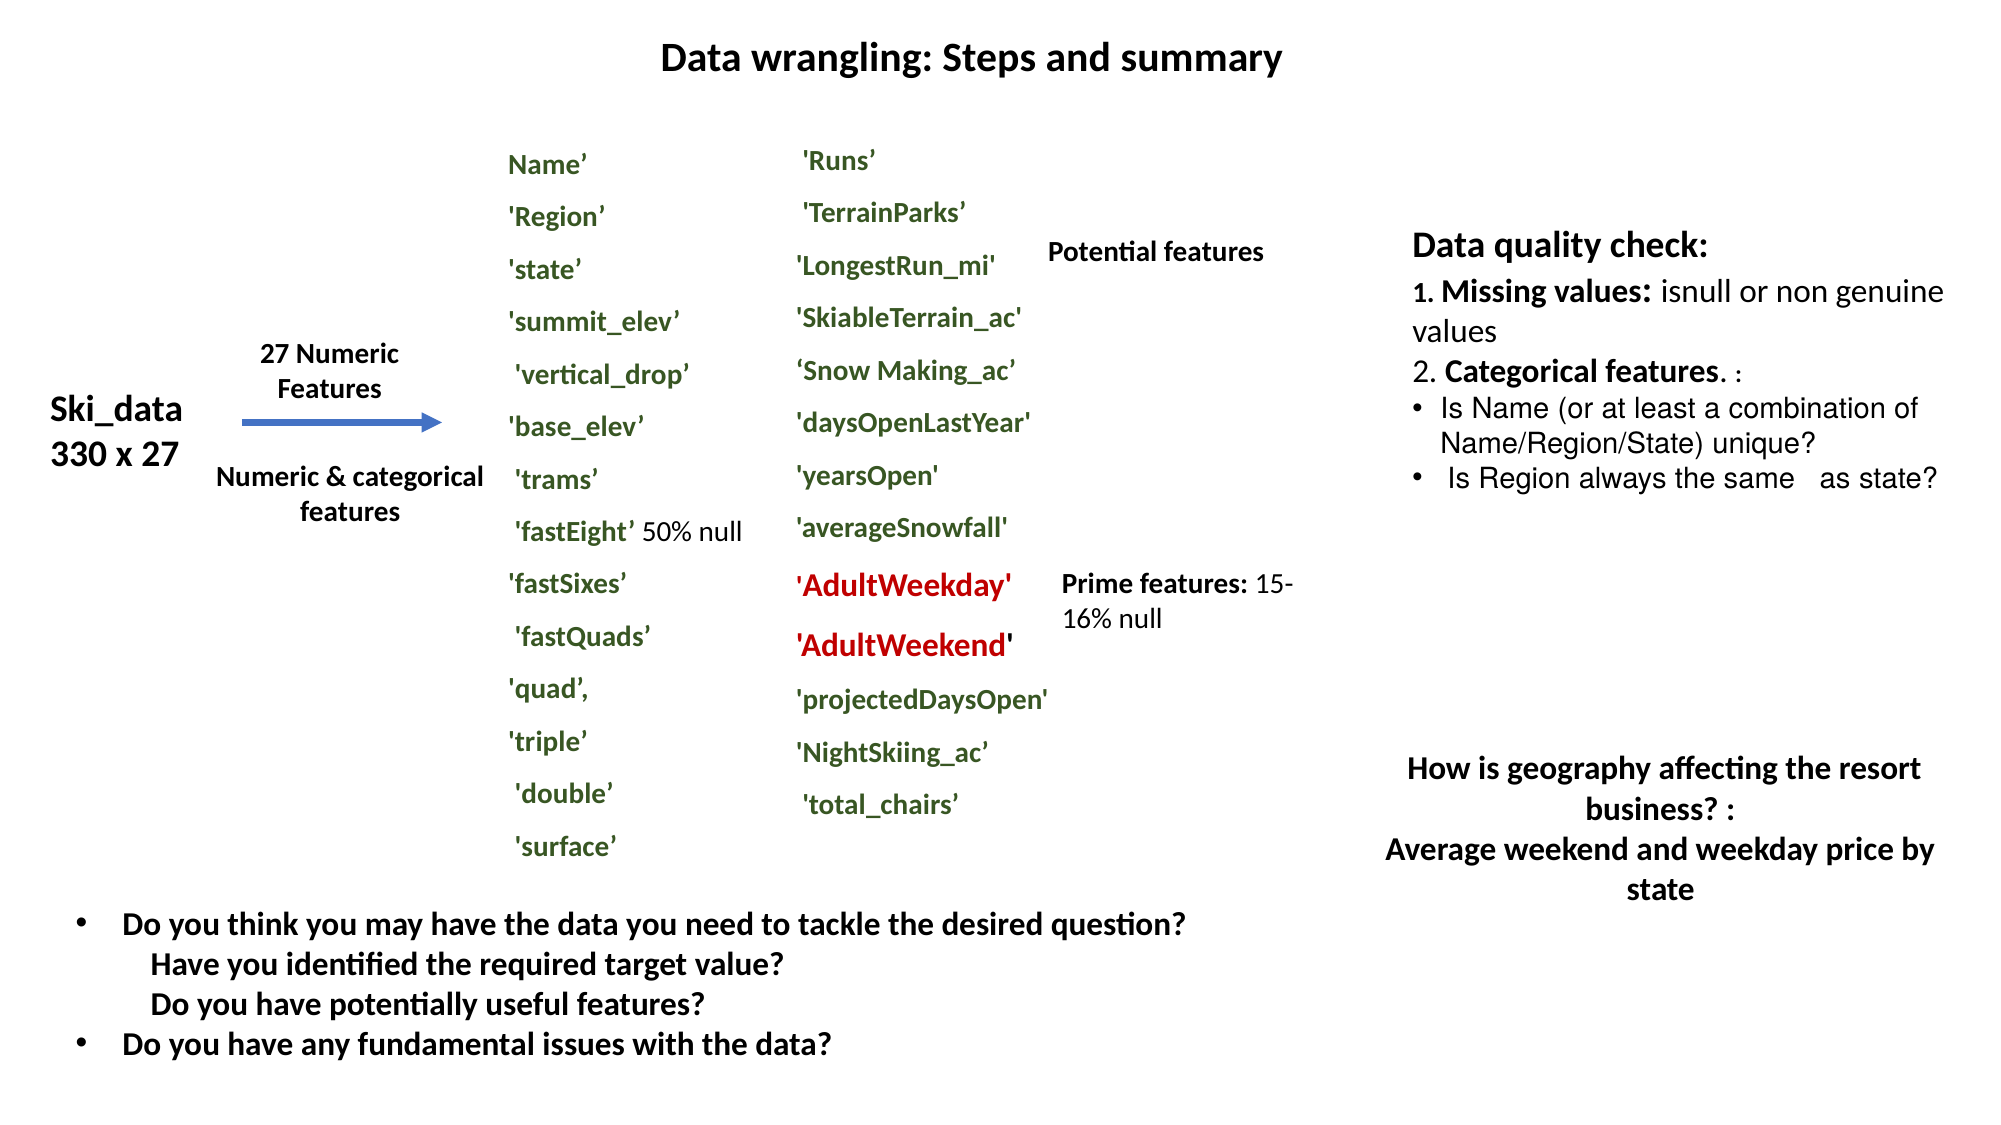

Data wrangling: Steps and summary
 'Runs’
 'TerrainParks’ 'LongestRun_mi' 'SkiableTerrain_ac'
‘Snow Making_ac’ 'daysOpenLastYear' 'yearsOpen' 'averageSnowfall' 'AdultWeekday' 'AdultWeekend' 'projectedDaysOpen' 'NightSkiing_ac’
 'total_chairs’

Name’
'Region’
'state’
'summit_elev’
 'vertical_drop’
'base_elev’
 'trams’
 'fastEight’ 50% null
'fastSixes’
 'fastQuads’
'quad’,
'triple’
 'double’
 'surface’
Potential features
Prime features: 15-16% null
27 Numeric Features
Ski_data
330 x 27
Numeric & categorical features
Data quality check:
1. Missing values: isnull or non genuine values
2. Categorical features. :
Is Name (or at least a combination of Name/Region/State) unique?
   Is Region always the same   as state?

 How is geography affecting the resort business? :
Average weekend and weekday price by state

Do you think you may have the data you need to tackle the desired question?
Have you identified the required target value?
Do you have potentially useful features?
Do you have any fundamental issues with the data?